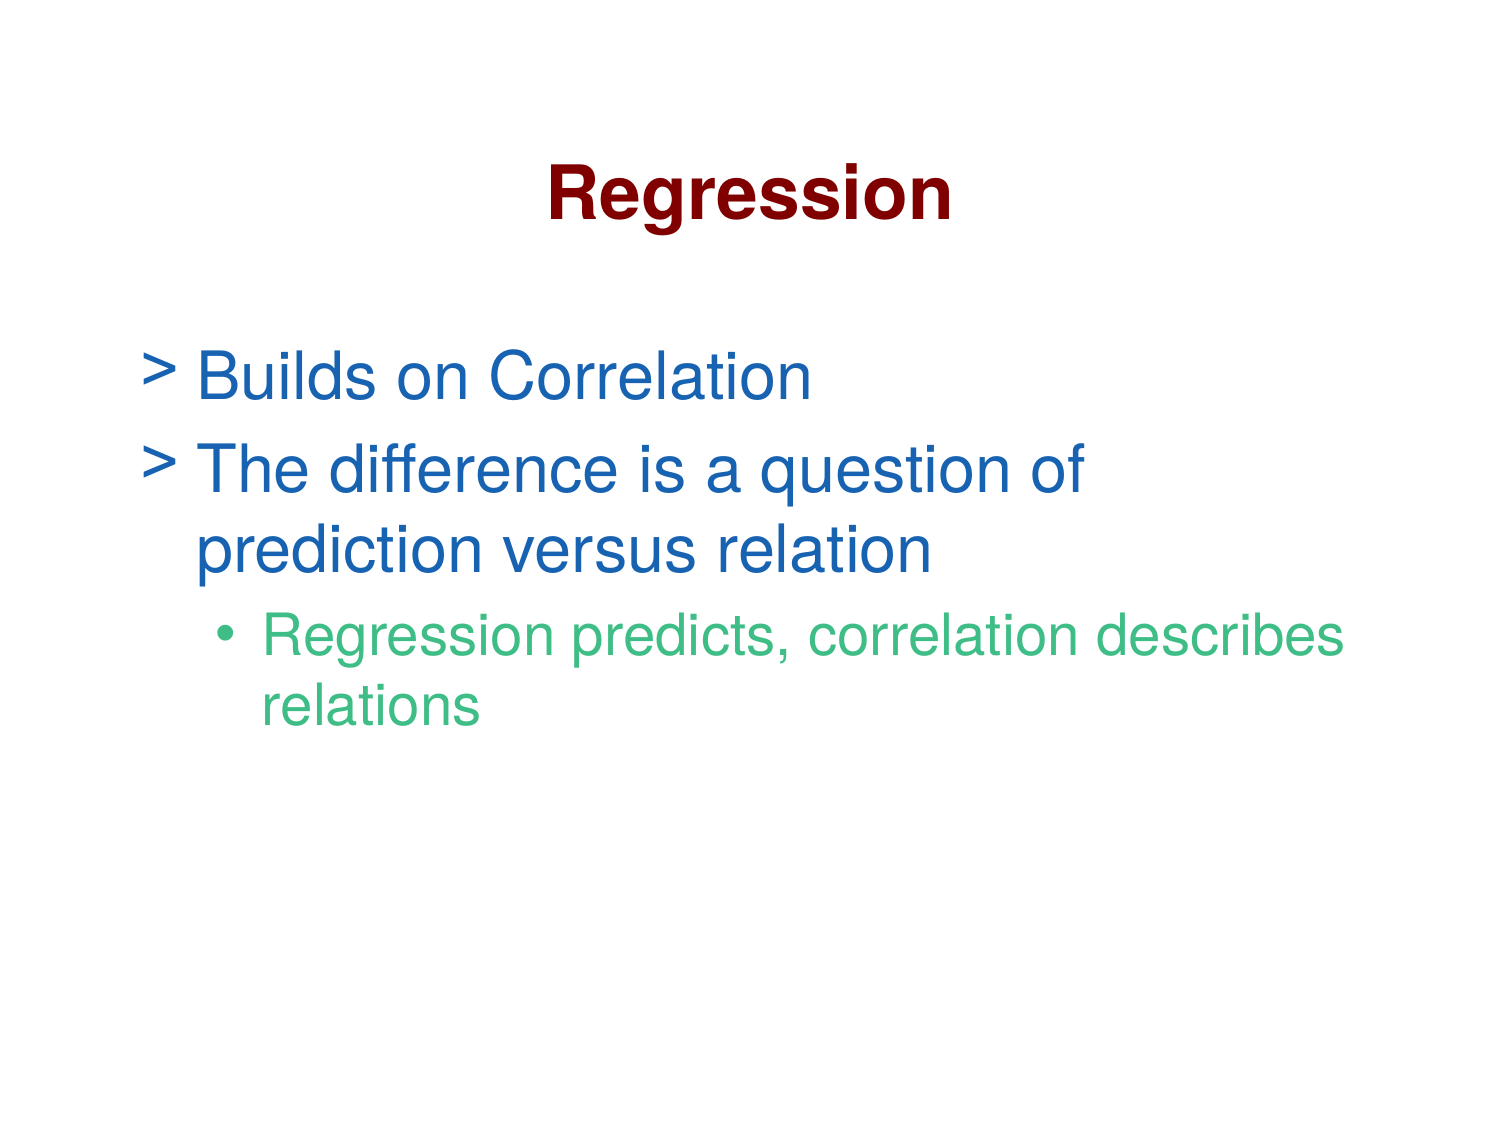

# Regression
Builds on Correlation
The difference is a question of prediction versus relation
Regression predicts, correlation describes relations